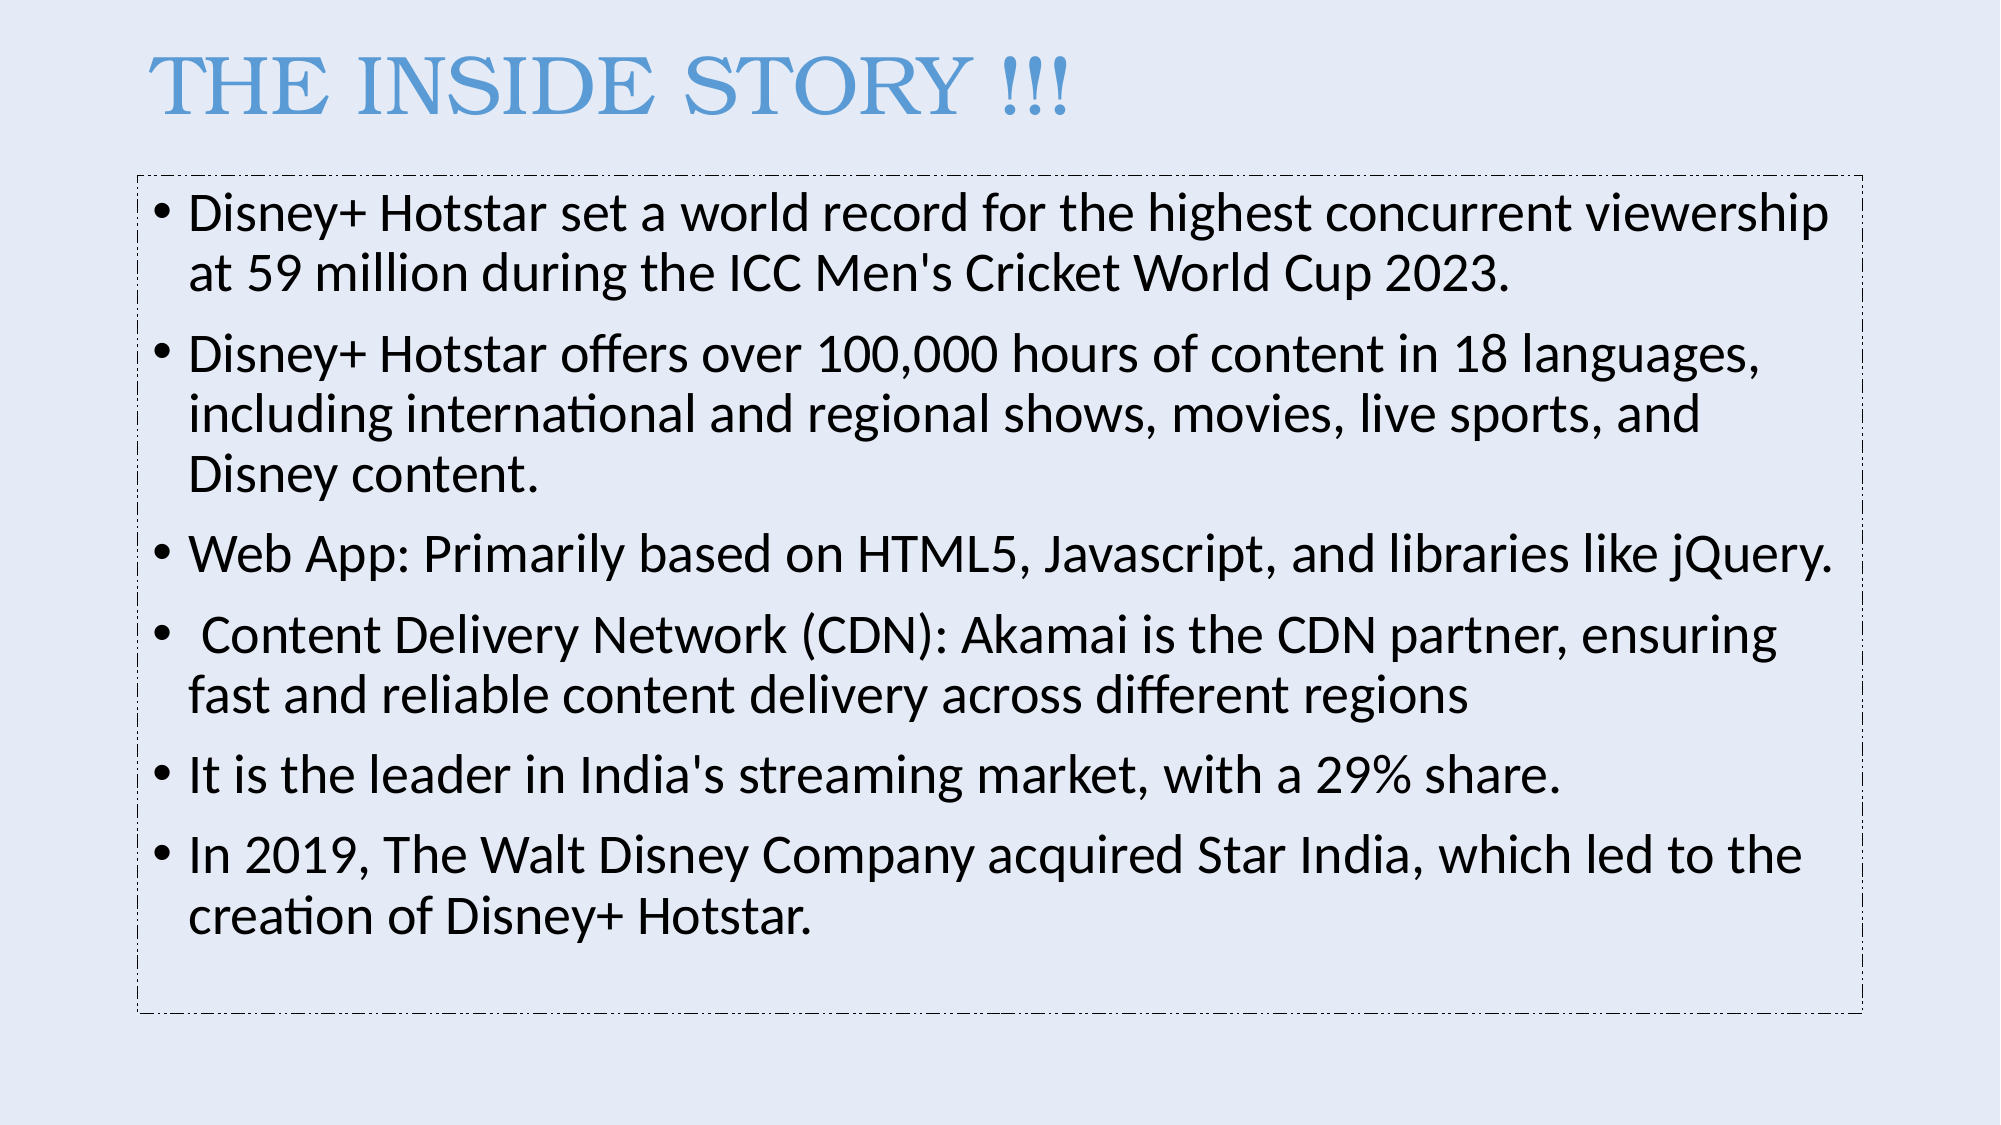

# THE INSIDE STORY !!!
Disney+ Hotstar set a world record for the highest concurrent viewership at 59 million during the ICC Men's Cricket World Cup 2023.
Disney+ Hotstar offers over 100,000 hours of content in 18 languages, including international and regional shows, movies, live sports, and Disney content.
Web App: Primarily based on HTML5, Javascript, and libraries like jQuery.
 Content Delivery Network (CDN): Akamai is the CDN partner, ensuring fast and reliable content delivery across different regions
It is the leader in India's streaming market, with a 29% share.
In 2019, The Walt Disney Company acquired Star India, which led to the creation of Disney+ Hotstar.